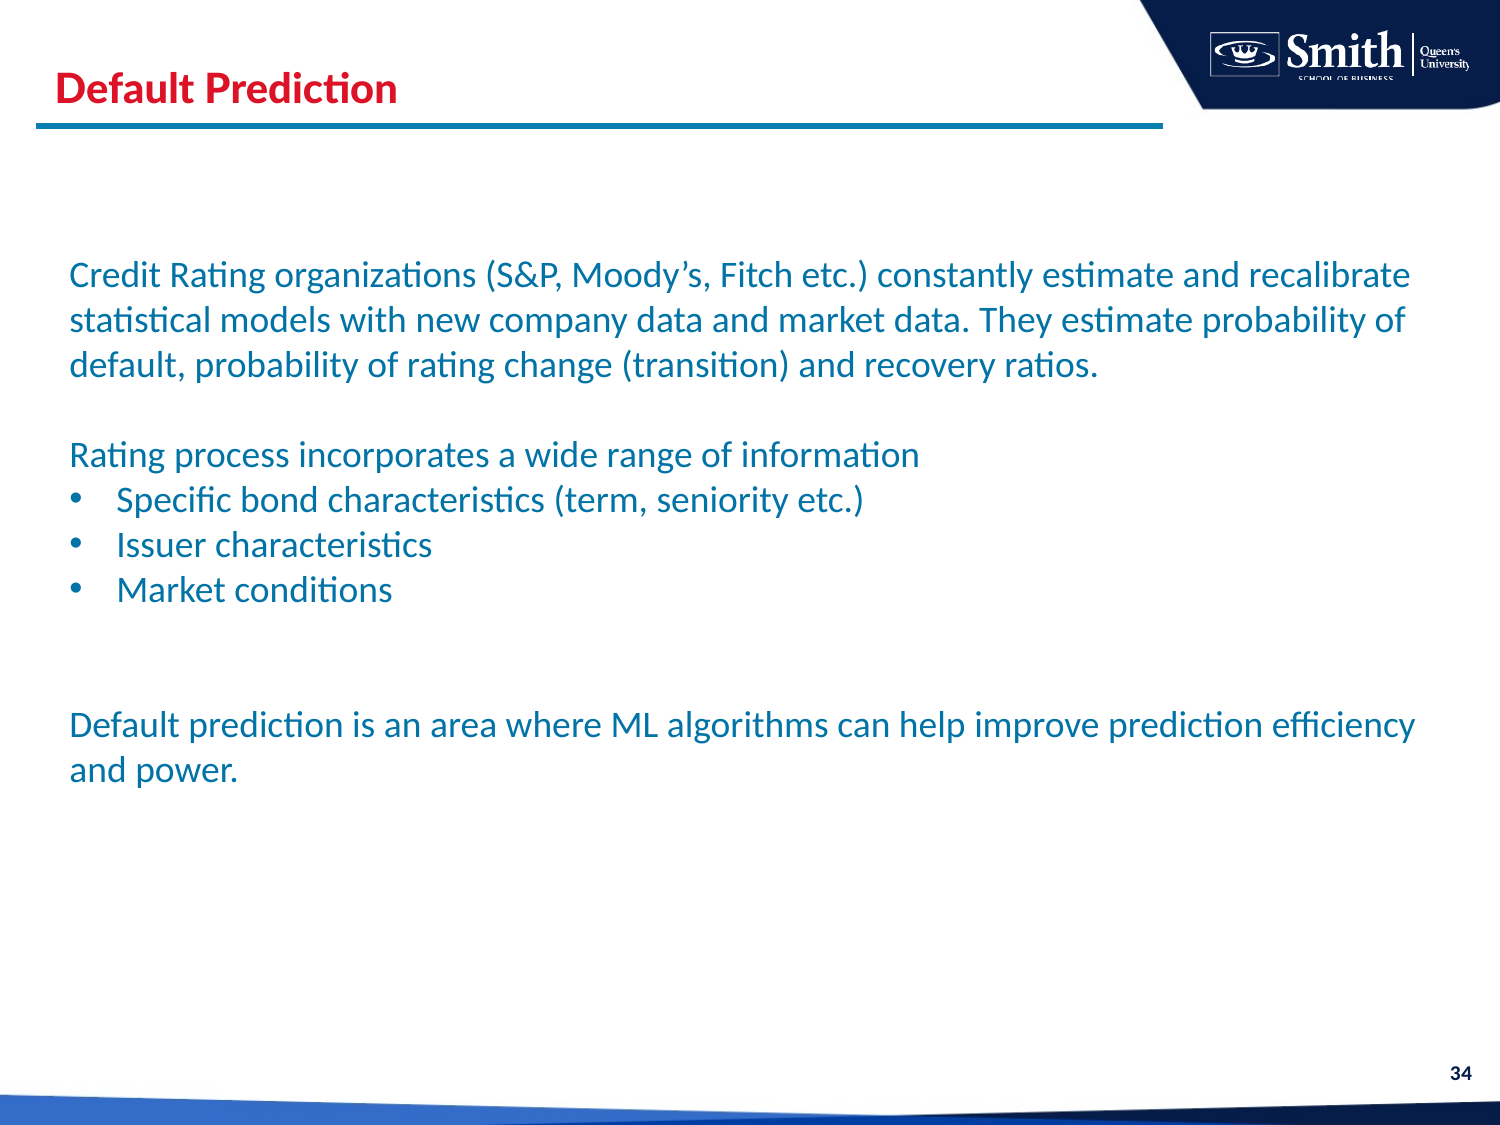

#
Default Prediction
Credit Rating organizations (S&P, Moody’s, Fitch etc.) constantly estimate and recalibrate statistical models with new company data and market data. They estimate probability of default, probability of rating change (transition) and recovery ratios.

Rating process incorporates a wide range of information
Specific bond characteristics (term, seniority etc.)
Issuer characteristics
Market conditions

Default prediction is an area where ML algorithms can help improve prediction efficiency and power.